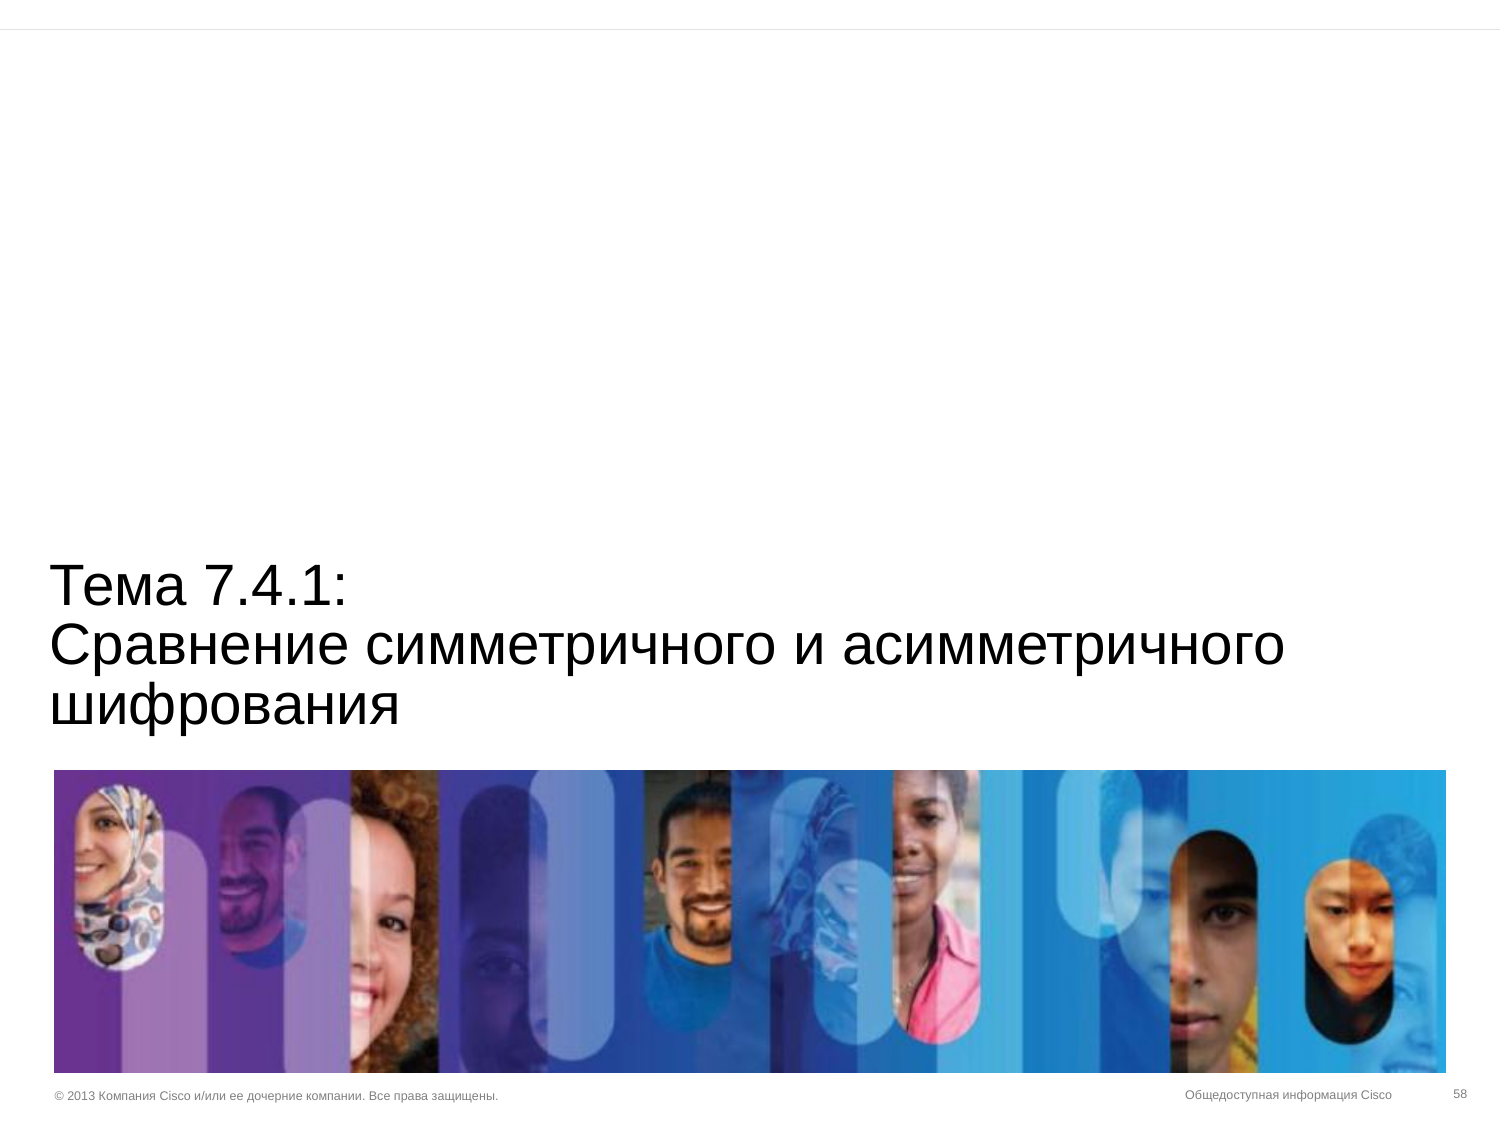

# Тема 7.4.1: Сравнение симметричного и асимметричного шифрования